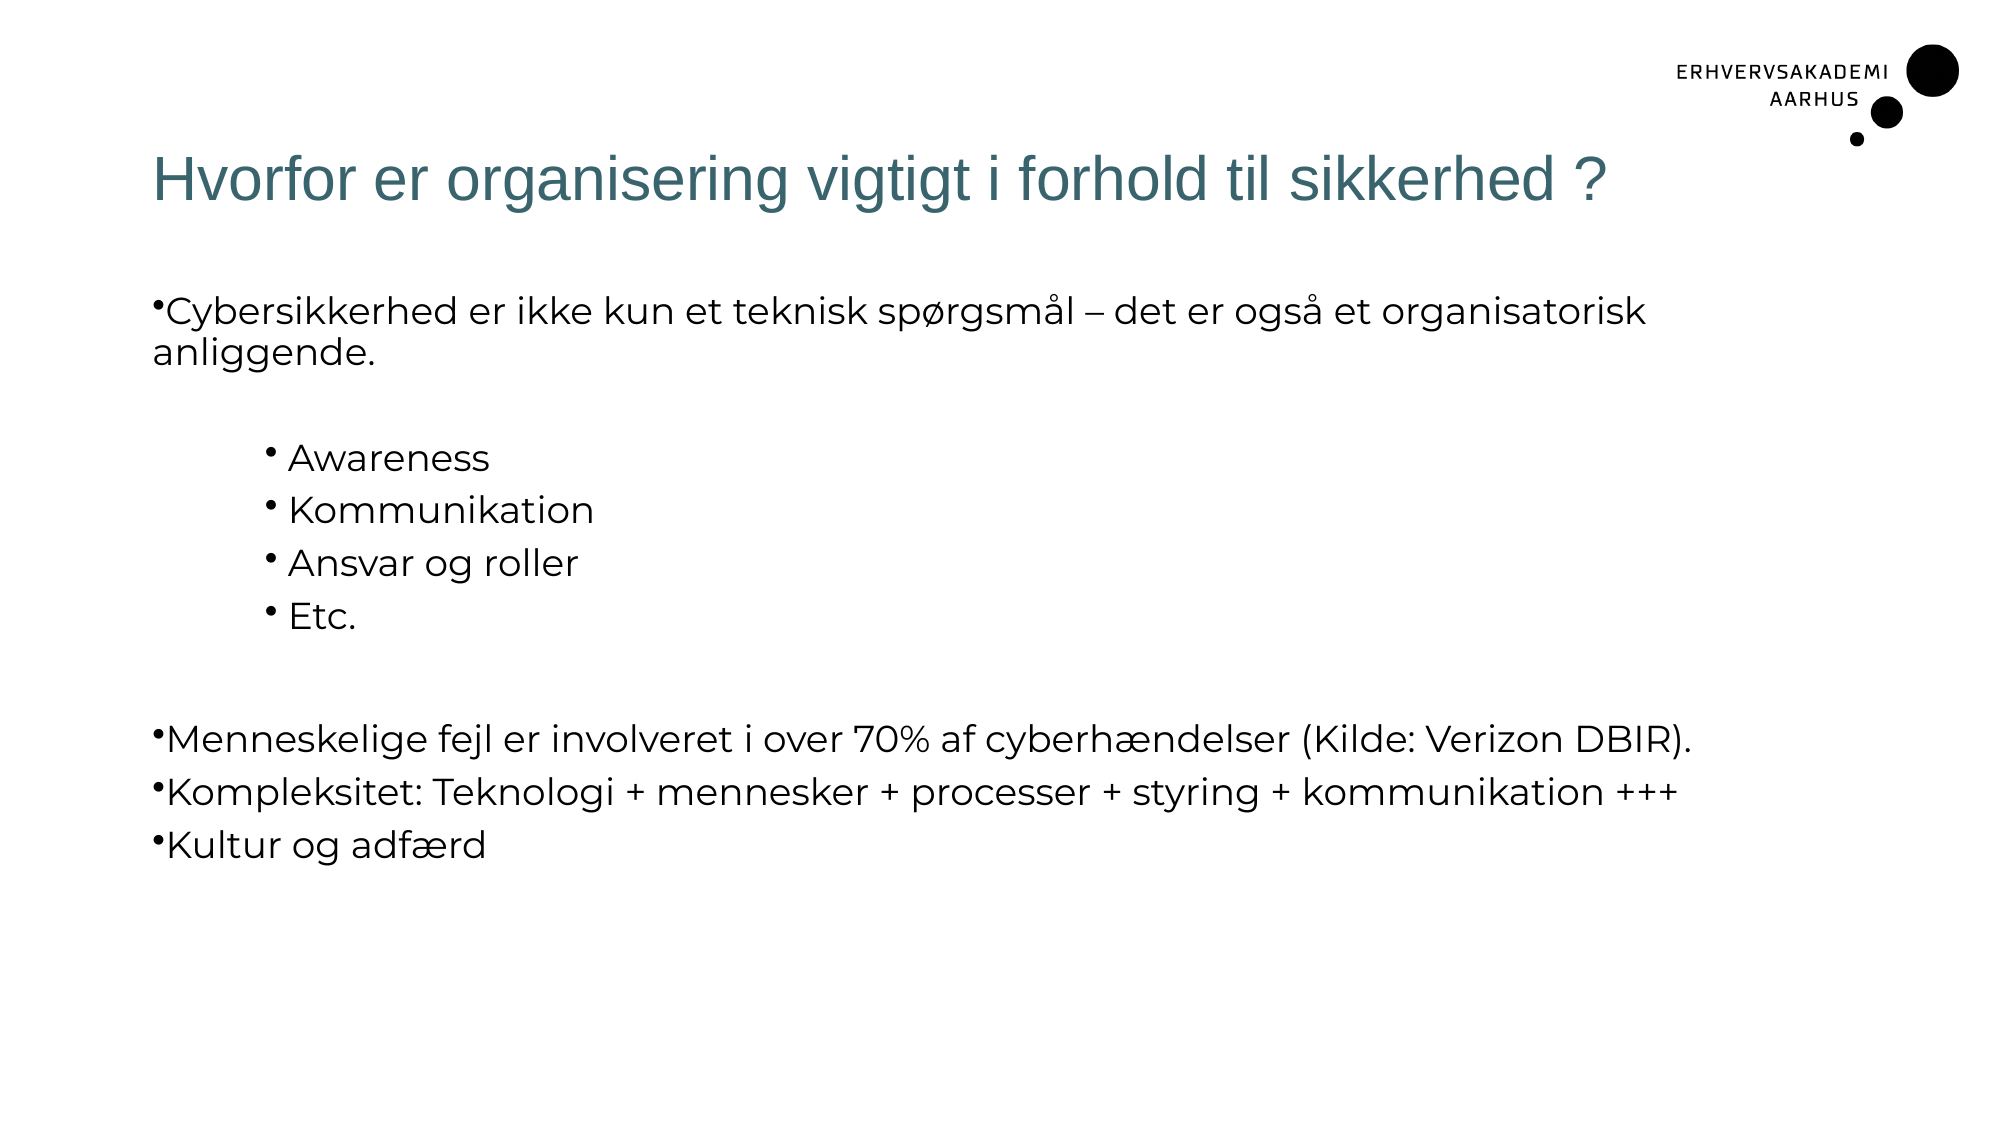

# Hvorfor er organisering vigtigt i forhold til sikkerhed ?
Cybersikkerhed er ikke kun et teknisk spørgsmål – det er også et organisatorisk anliggende.

 Awareness
 Kommunikation
 Ansvar og roller
 Etc.

Menneskelige fejl er involveret i over 70% af cyberhændelser (Kilde: Verizon DBIR).
Kompleksitet: Teknologi + mennesker + processer + styring + kommunikation +++
Kultur og adfærd